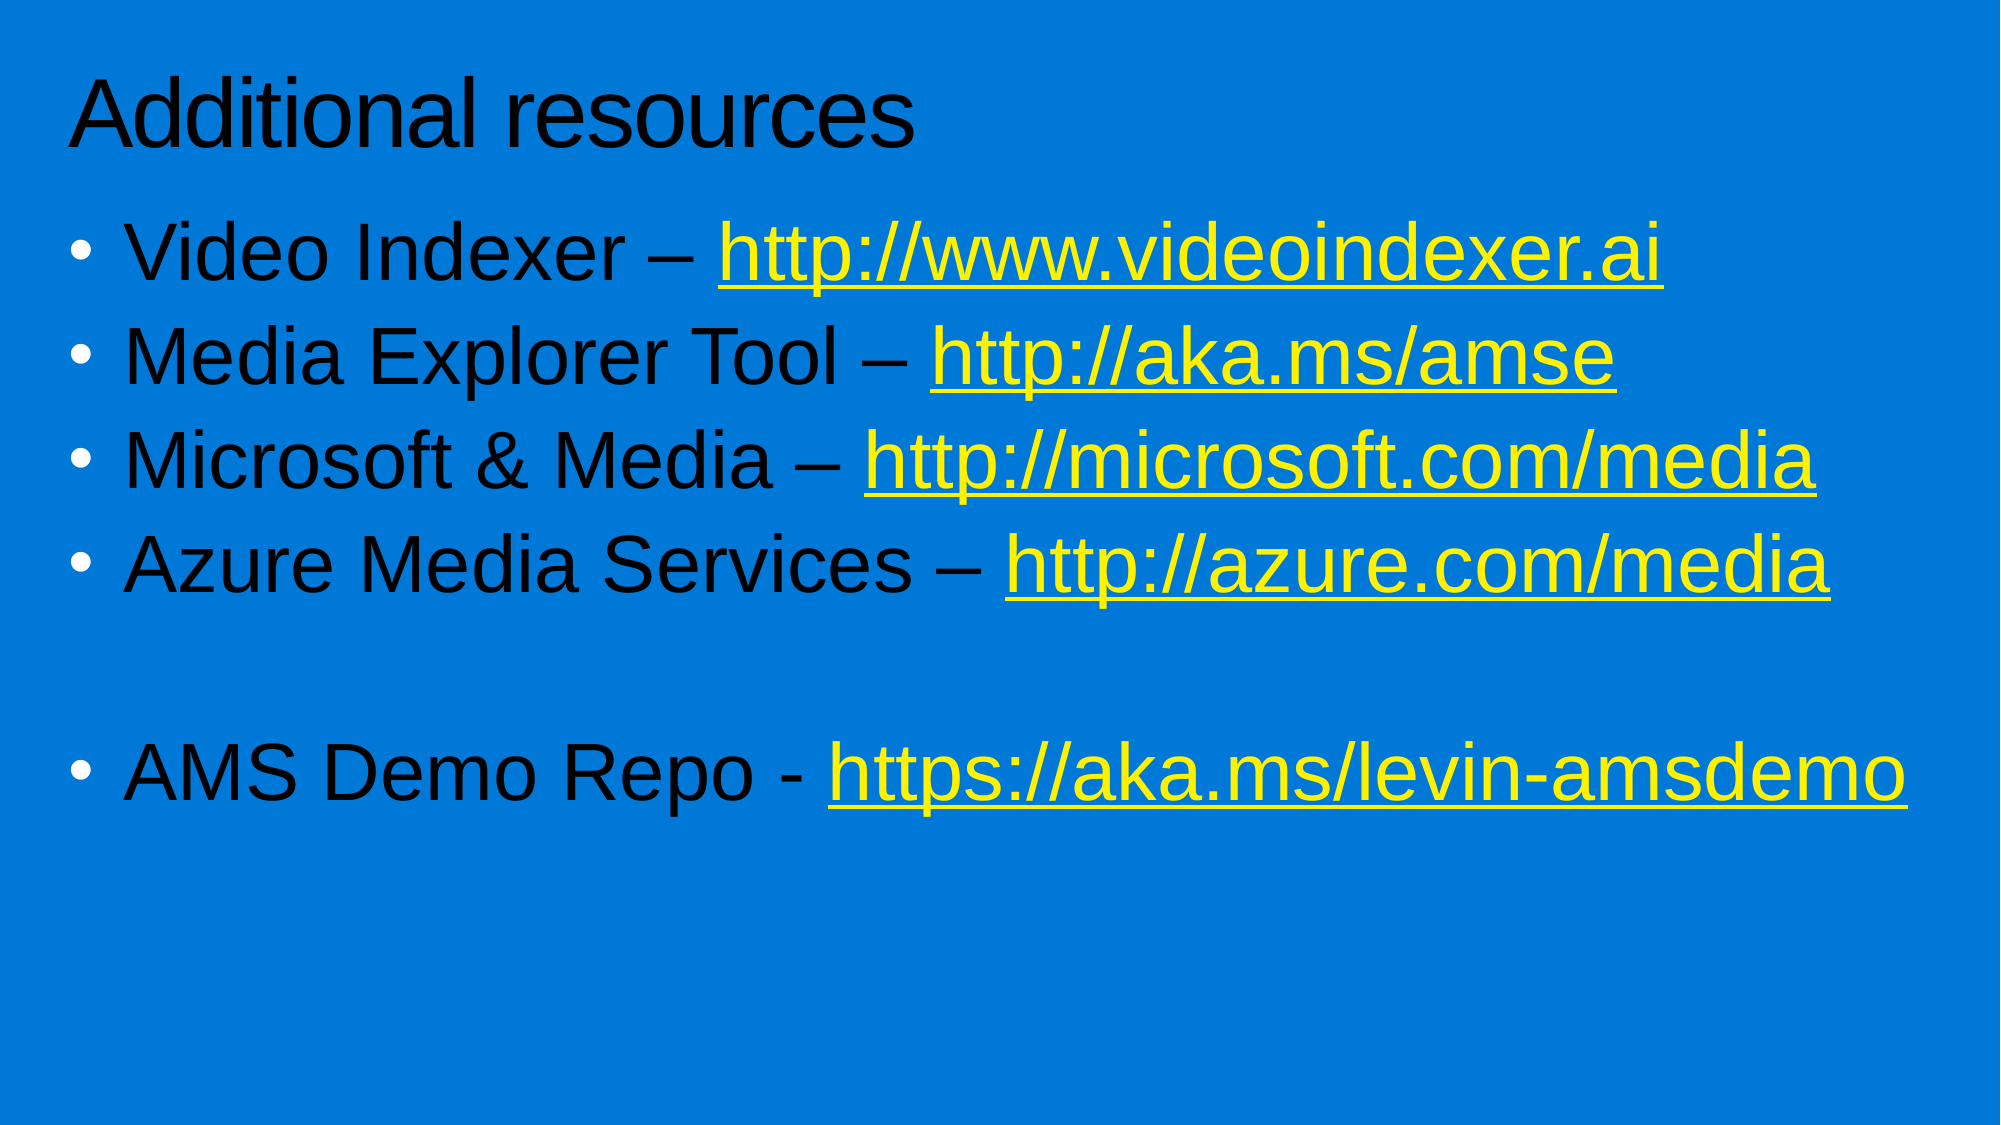

# Additional resources
Video Indexer – http://www.videoindexer.ai
Media Explorer Tool – http://aka.ms/amse
Microsoft & Media – http://microsoft.com/media
Azure Media Services – http://azure.com/media

AMS Demo Repo - https://aka.ms/levin-amsdemo